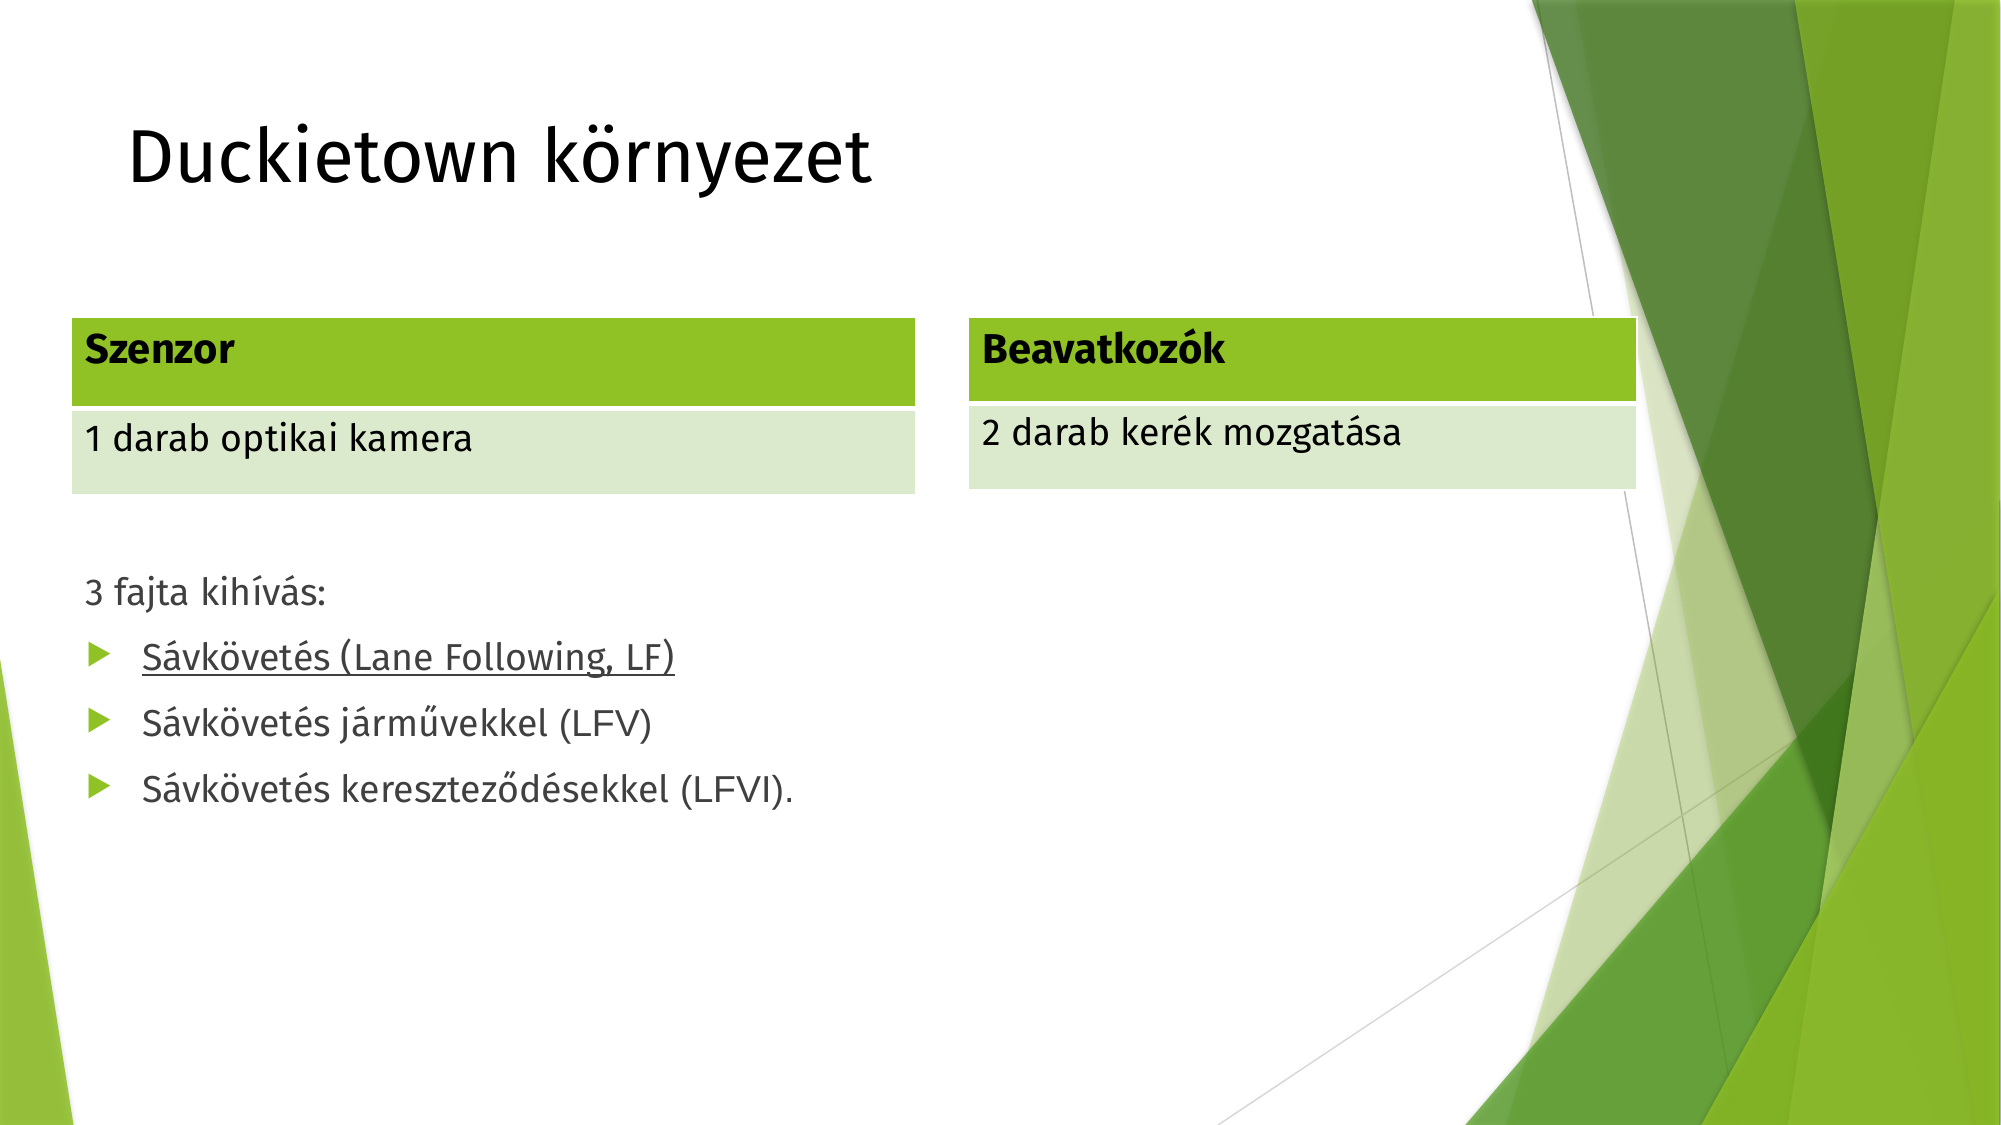

# Duckietown környezet
| Szenzor |
| --- |
| 1 darab optikai kamera |
| Beavatkozók |
| --- |
| 2 darab kerék mozgatása |
3 fajta kihívás:
Sávkövetés (Lane Following, LF)
Sávkövetés járművekkel (LFV)
Sávkövetés kereszteződésekkel (LFVI).